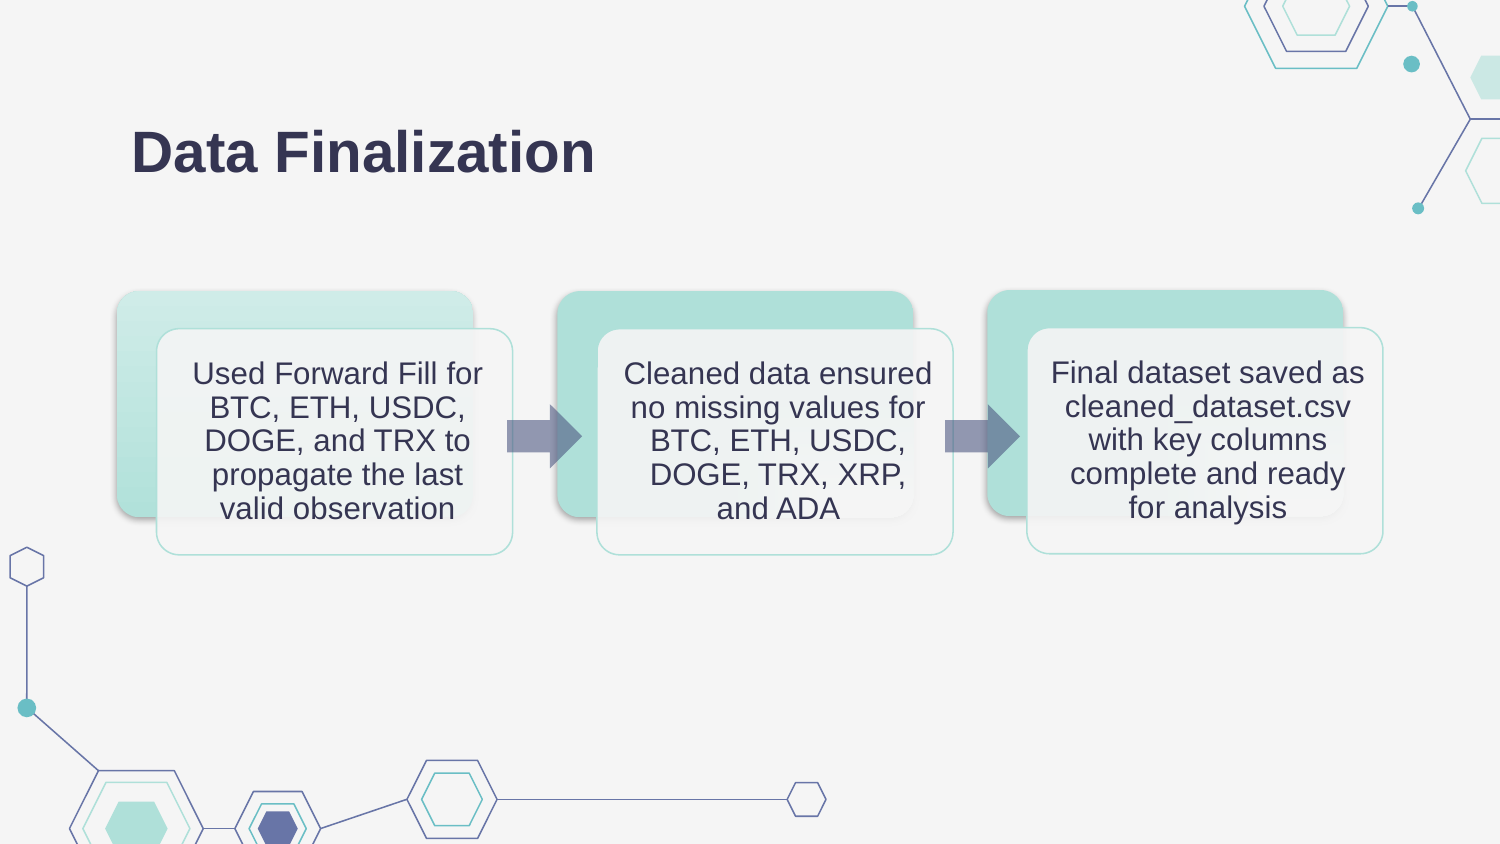

Data Finalization

Cleaned data ensured no missing values for BTC, ETH, USDC, DOGE, TRX, XRP, and ADA
Used Forward Fill for BTC, ETH, USDC, DOGE, and TRX to propagate the last valid observation
Final dataset saved as cleaned_dataset.csv with key columns complete and ready for analysis